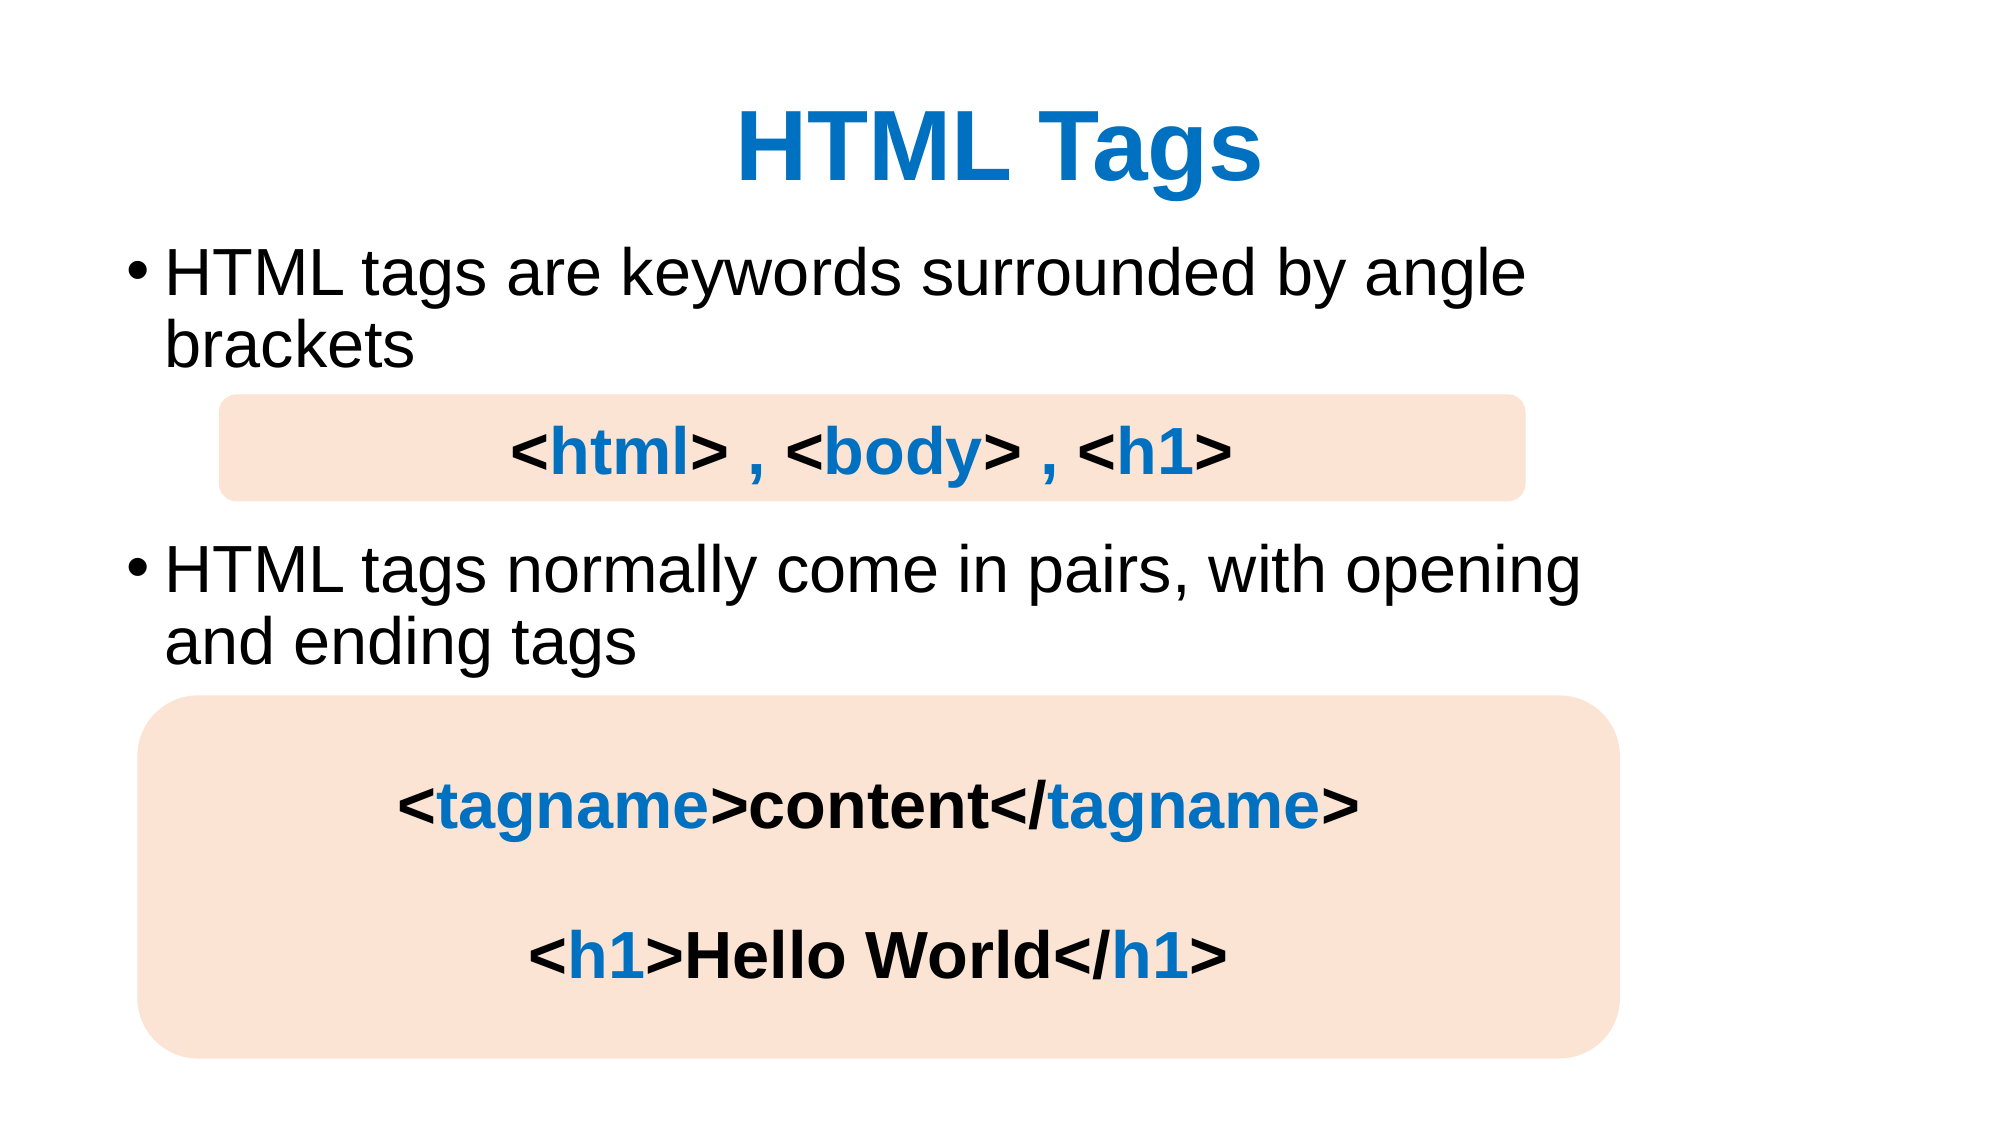

# HTML Tags
HTML tags are keywords surrounded by angle brackets

<html> , <body> , <h1>
HTML tags normally come in pairs, with opening and ending tags
<tagname>content</tagname>

<h1>Hello World</h1>